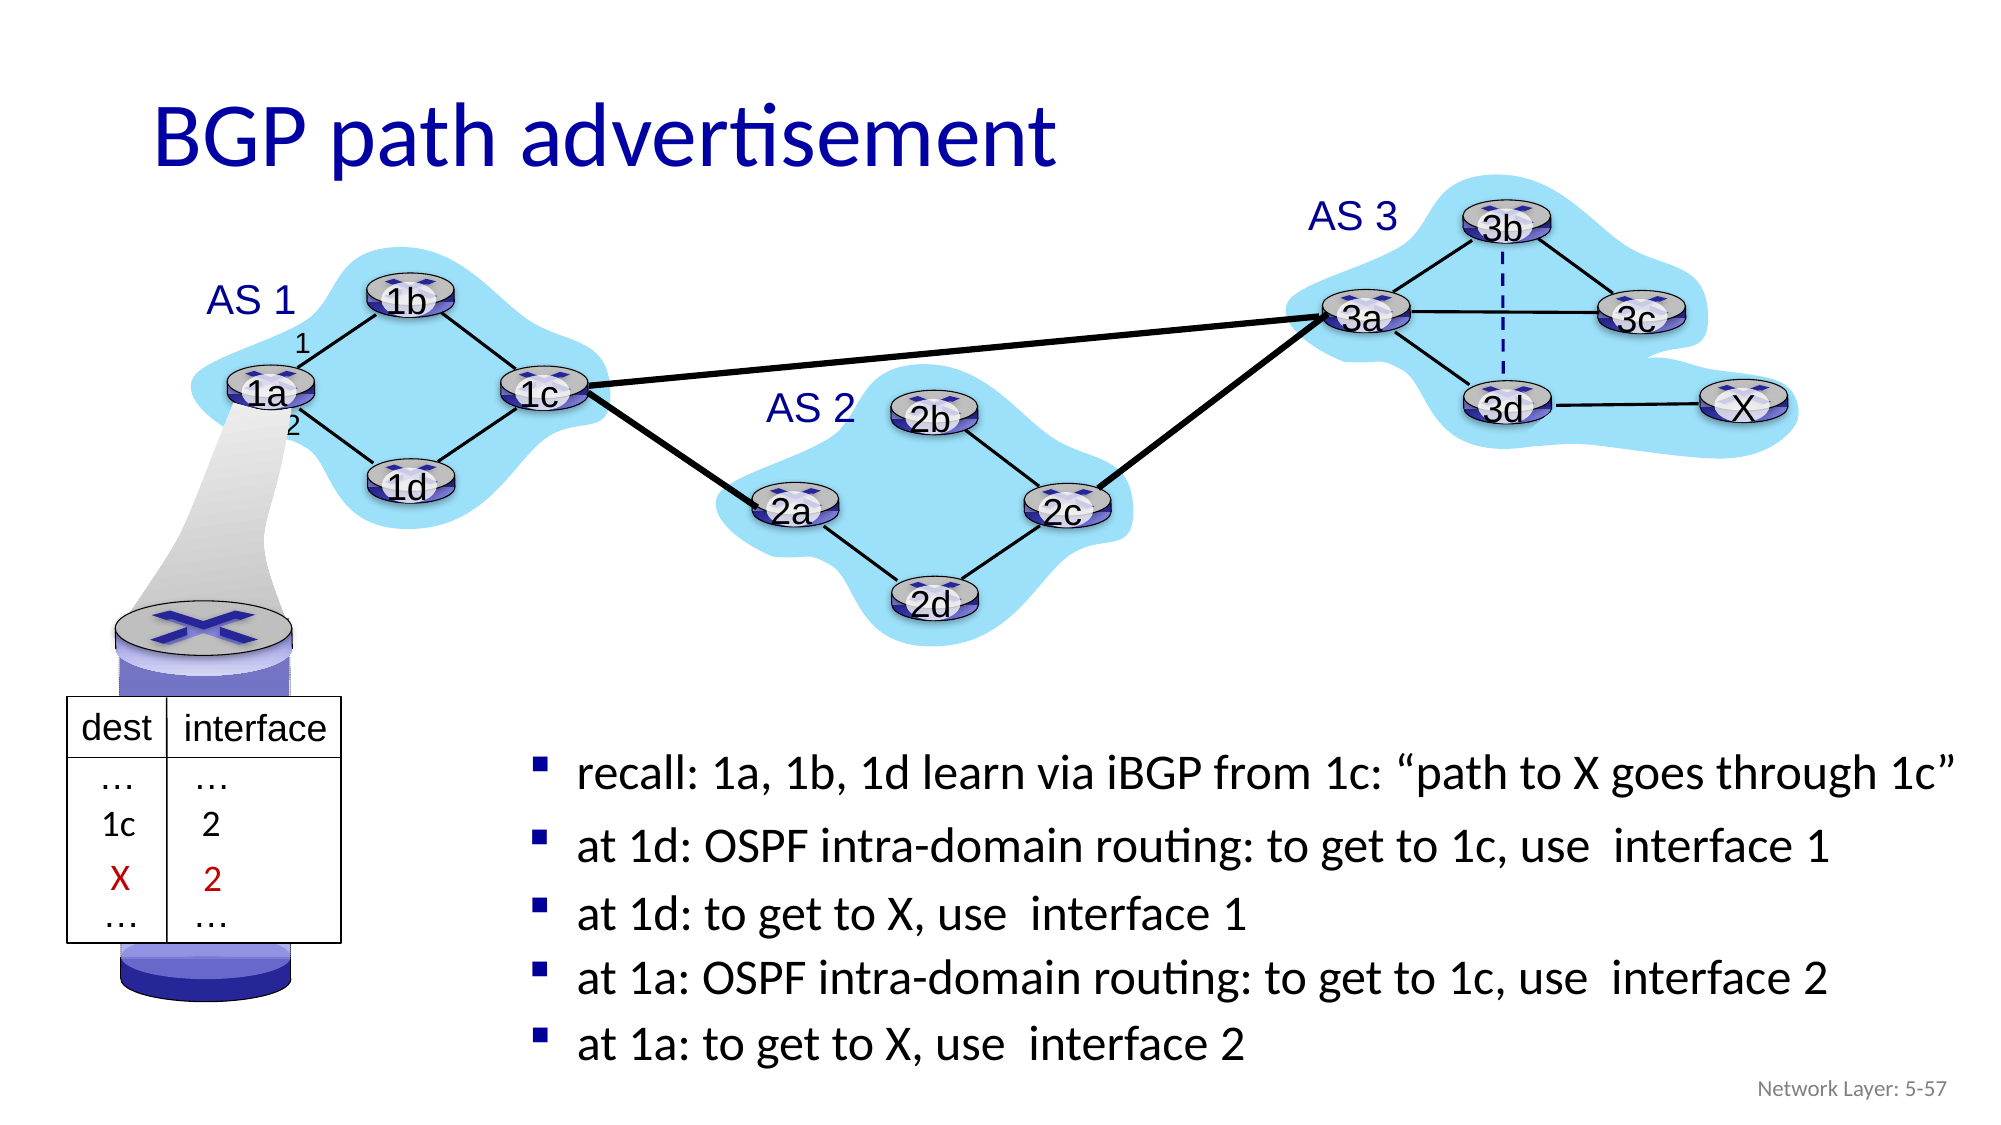

# BGP path advertisement

AS 3
3b

3a

3c

3d

1b

1a

1c

1d

AS 1

2b

2a

2c

2d

AS 2

  X

1
2

dest
interface

…
…
2
1c

…
…

recall: 1a, 1b, 1d learn via iBGP from 1c: “path to X goes through 1c”
at 1d: OSPF intra-domain routing: to get to 1c, use  interface 1
X
2
at 1d: to get to X, use  interface 1
at 1a: OSPF intra-domain routing: to get to 1c, use  interface 2
at 1a: to get to X, use  interface 2
Network Layer: 5-57